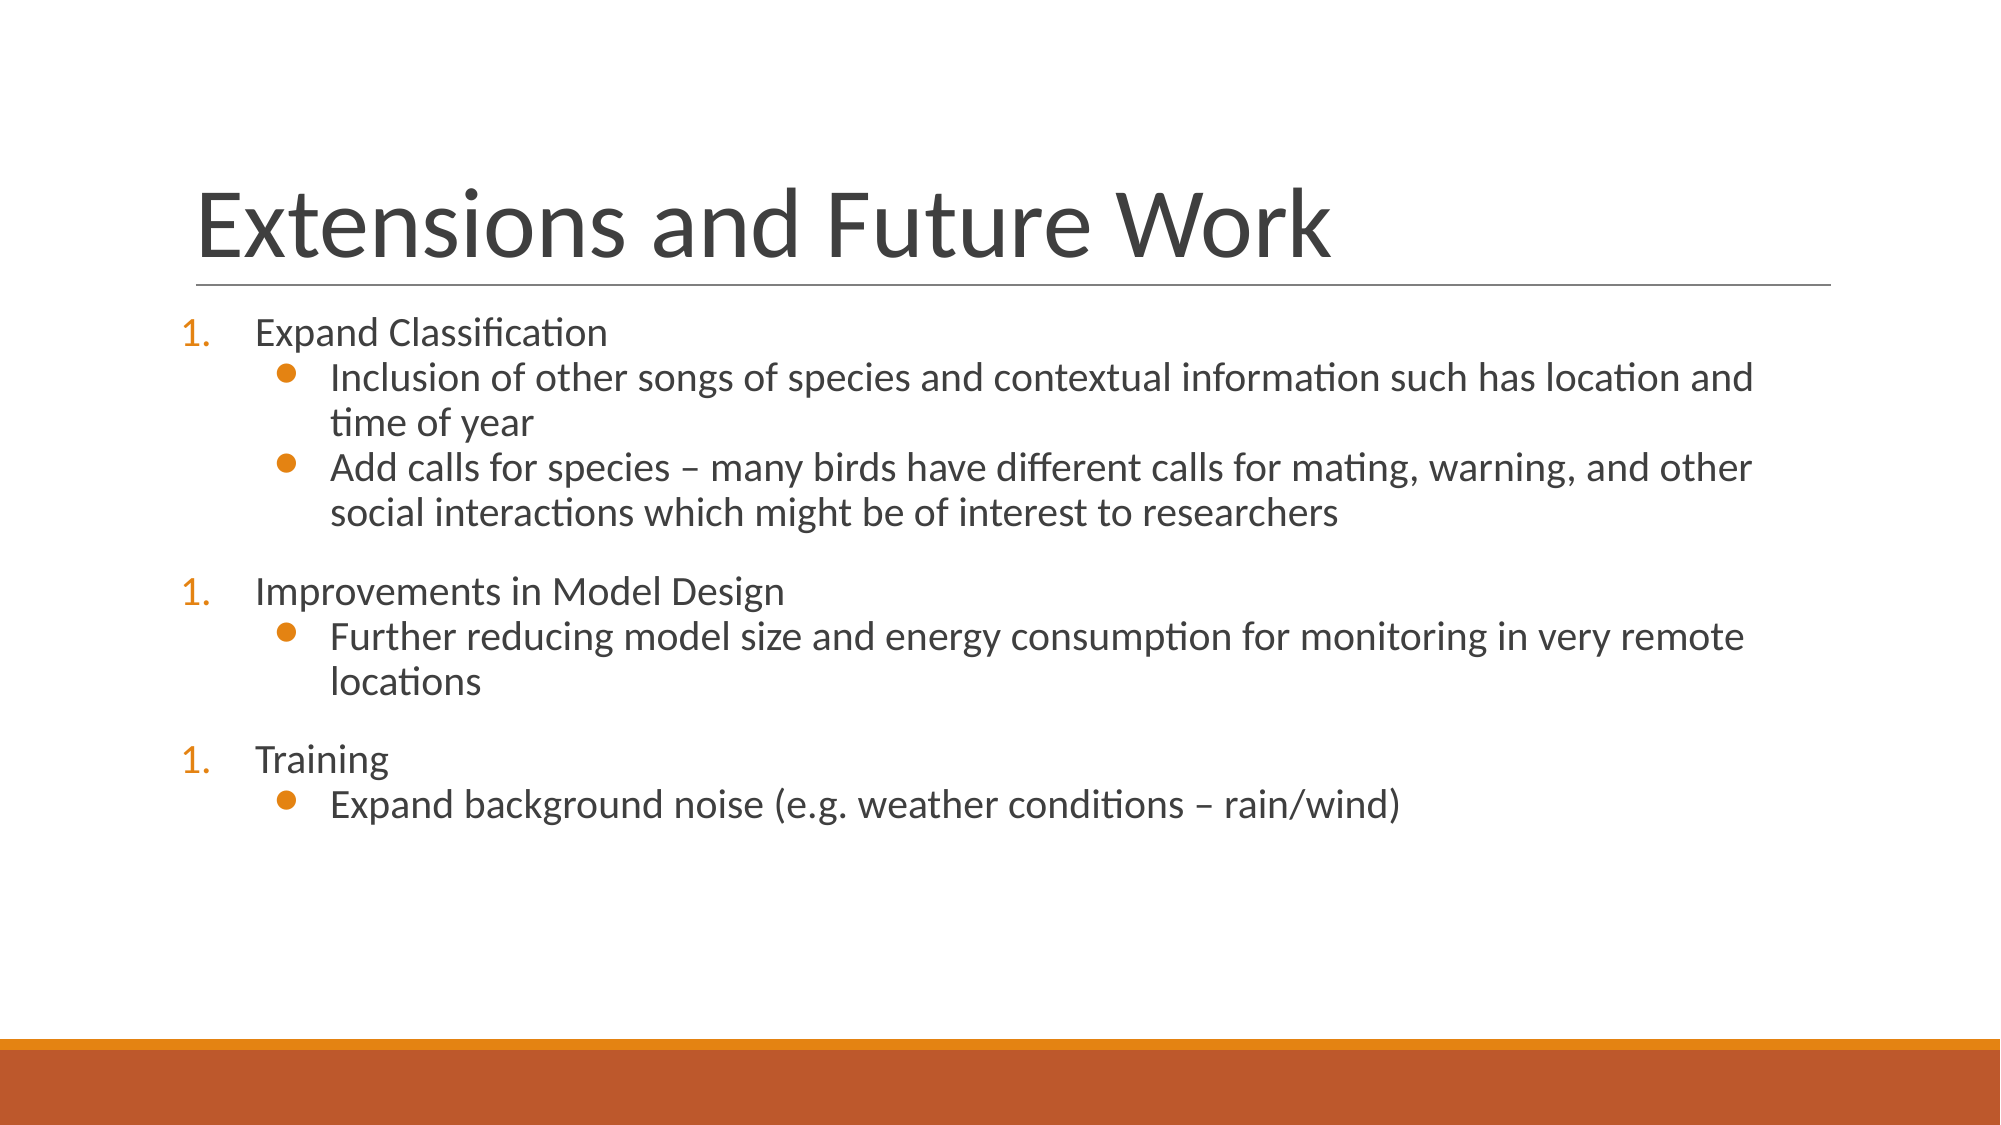

# Extensions and Future Work
Expand Classification
Inclusion of other songs of species and contextual information such has location and time of year
Add calls for species – many birds have different calls for mating, warning, and other social interactions which might be of interest to researchers
Improvements in Model Design
Further reducing model size and energy consumption for monitoring in very remote locations
Training
Expand background noise (e.g. weather conditions – rain/wind)